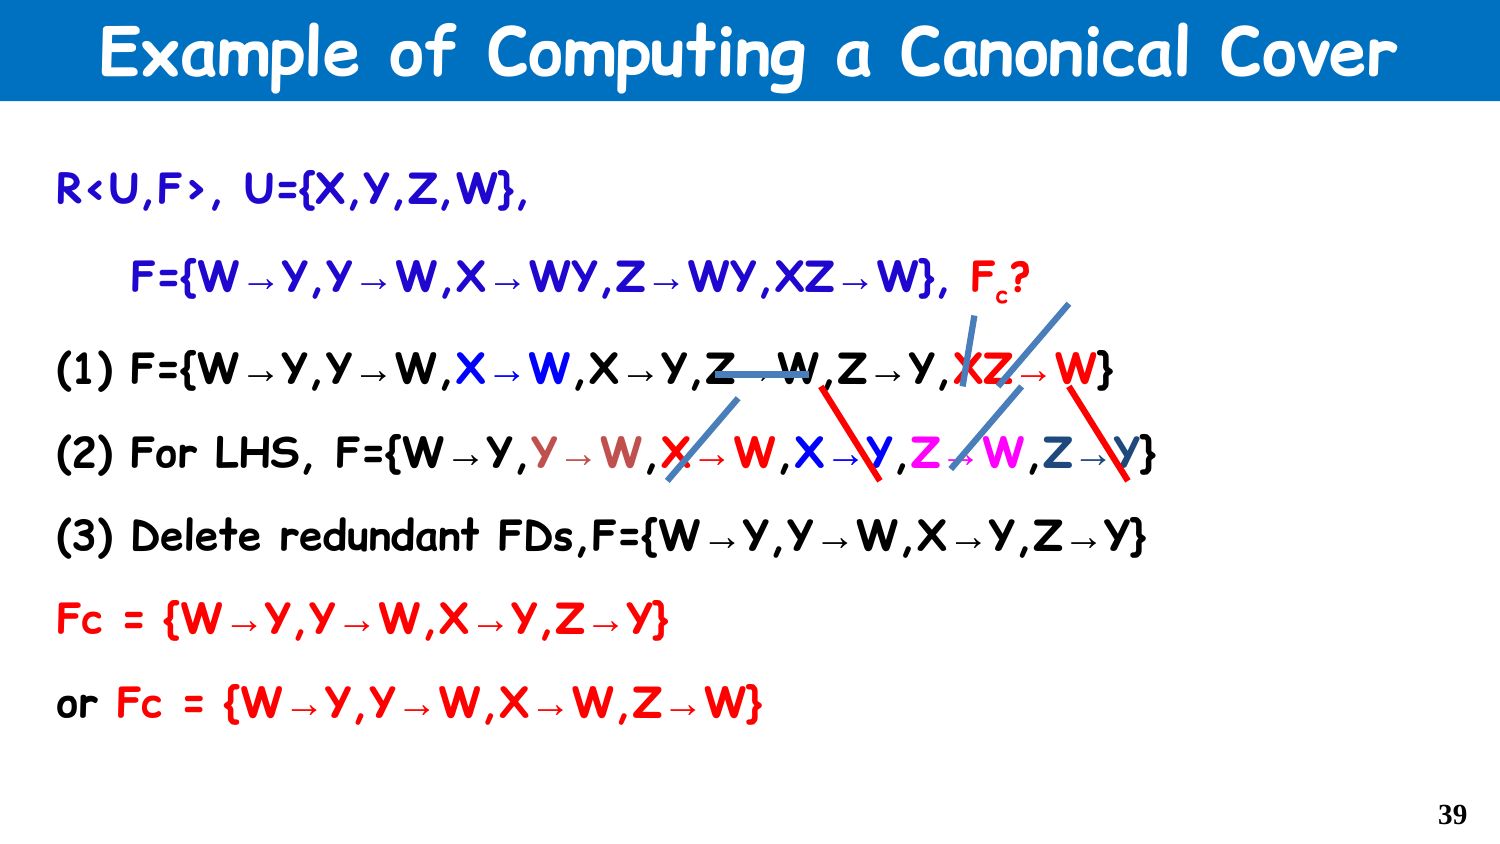

# Example of Computing a Canonical Cover
R<U,F>, U={X,Y,Z,W},
	 F={W→Y,Y→W,X→WY,Z→WY,XZ→W}, Fc?
(1) F={W→Y,Y→W,X→W,X→Y,Z→W,Z→Y,XZ→W}
(2) For LHS, F={W→Y,Y→W,X→W,X→Y,Z→W,Z→Y}
(3) Delete redundant FDs,F={W→Y,Y→W,X→Y,Z→Y}
Fc = {W→Y,Y→W,X→Y,Z→Y}
or Fc = {W→Y,Y→W,X→W,Z→W}